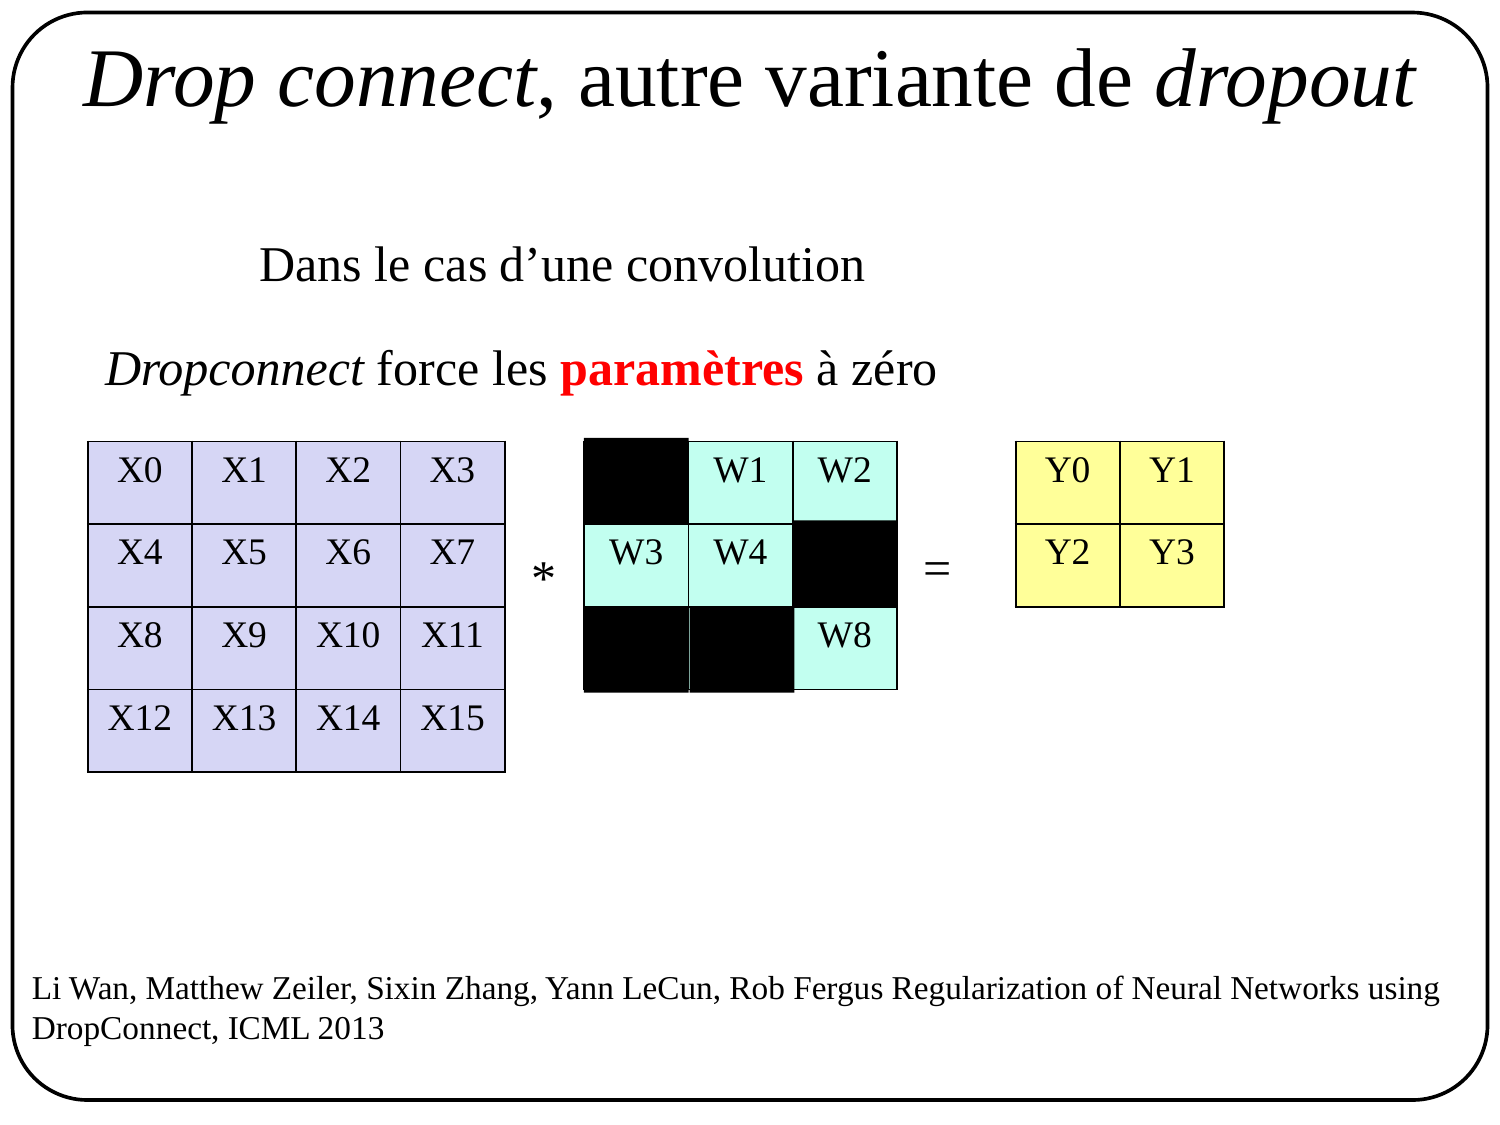

# Drop connect, autre variante de dropout
Dans le cas d’une convolution
Dropconnect force les paramètres à zéro

| X0 | X1 | X2 | X3 |
| --- | --- | --- | --- |
| X4 | X5 | X6 | X7 |
| X8 | X9 | X10 | X11 |
| X12 | X13 | X14 | X15 |
| W0 | W1 | W2 |
| --- | --- | --- |
| W3 | W4 | W5 |
| W6 | W7 | W8 |
| Y0 | Y1 |
| --- | --- |
| Y2 | Y3 |

=
*

Li Wan, Matthew Zeiler, Sixin Zhang, Yann LeCun, Rob Fergus Regularization of Neural Networks using DropConnect, ICML 2013